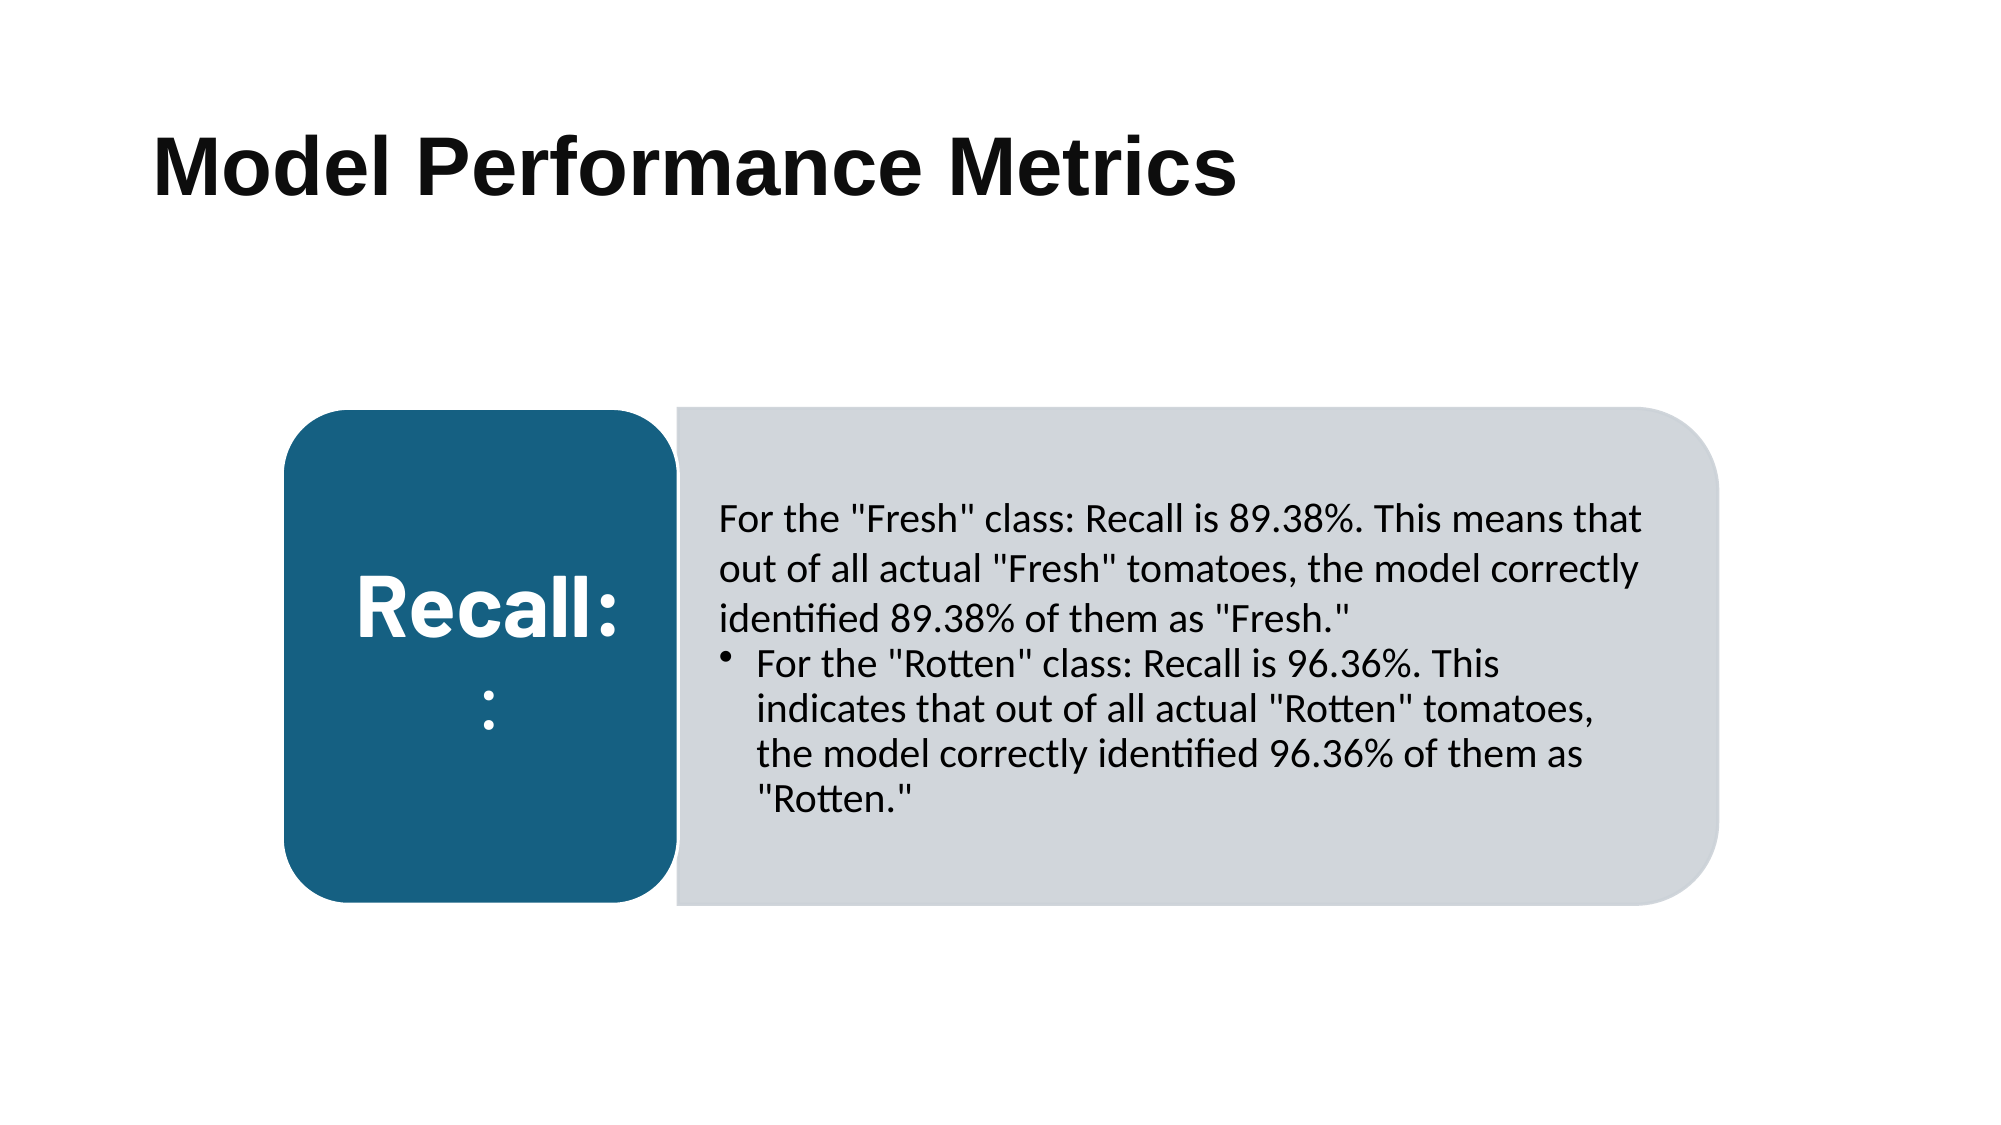

# Model Performance Metrics
For the "Fresh" class: Recall is 89.38%. This means that out of all actual "Fresh" tomatoes, the model correctly identified 89.38% of them as "Fresh."
For the "Rotten" class: Recall is 96.36%. This indicates that out of all actual "Rotten" tomatoes, the model correctly identified 96.36% of them as "Rotten."
Recall::